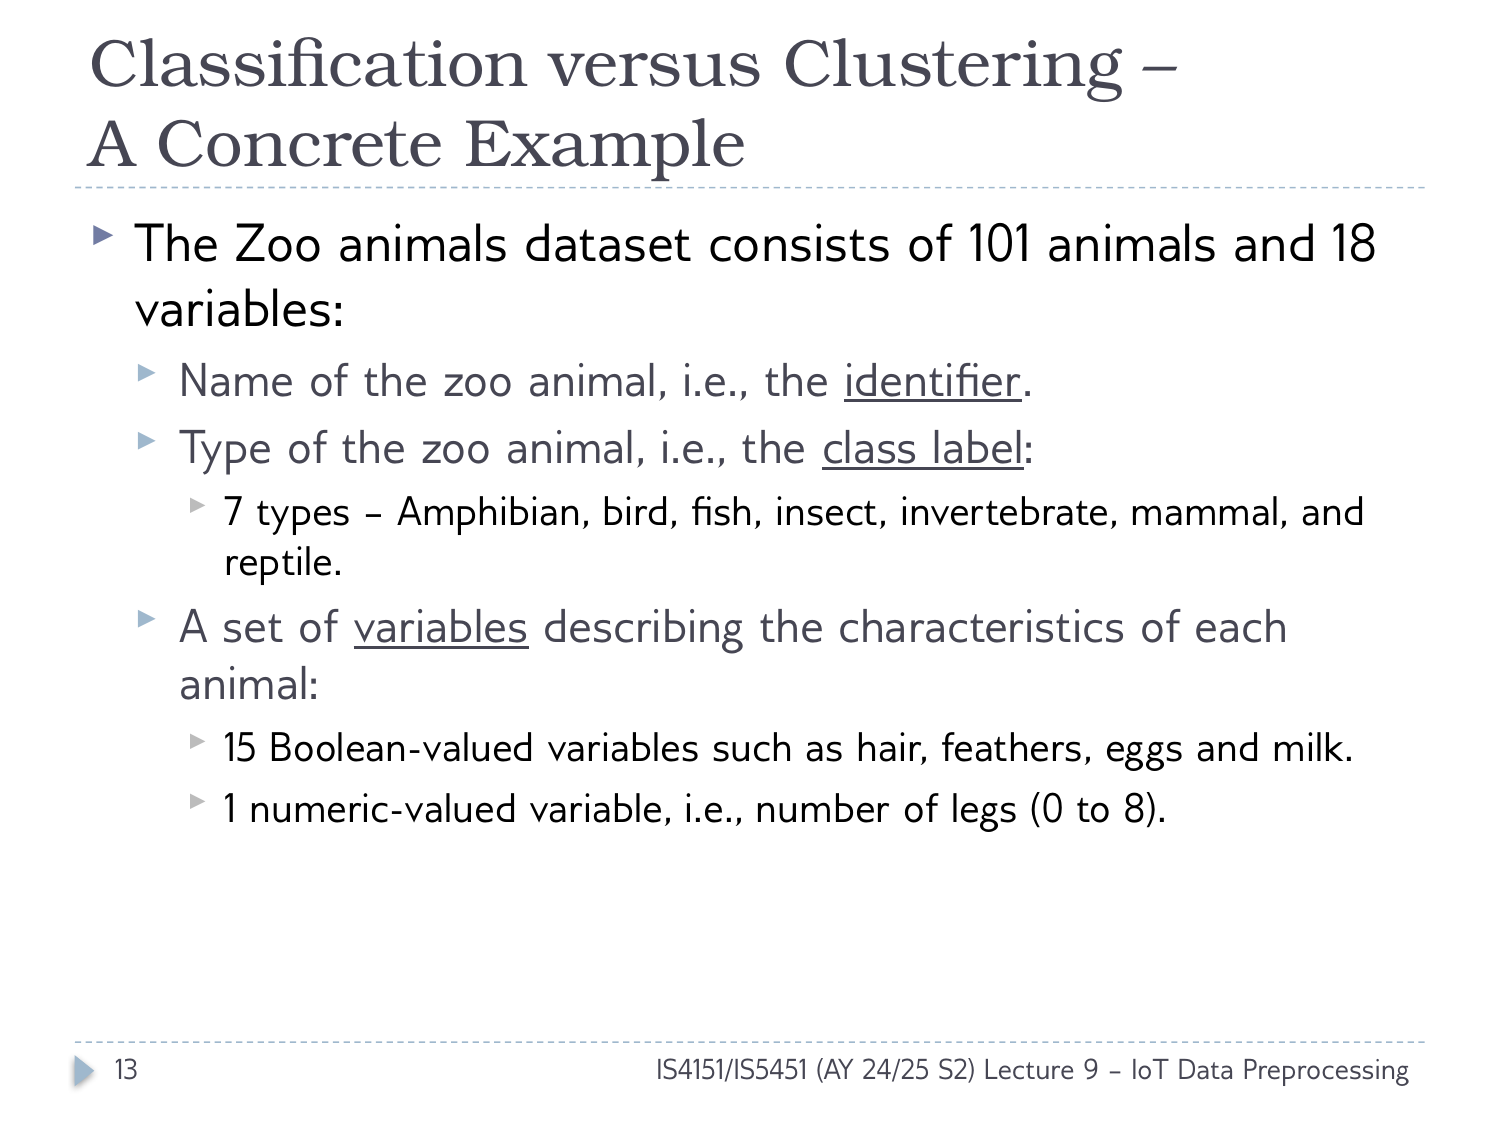

# Classification versus Clustering – A Concrete Example
The Zoo animals dataset consists of 101 animals and 18 variables:
Name of the zoo animal, i.e., the identifier.
Type of the zoo animal, i.e., the class label:
7 types – Amphibian, bird, fish, insect, invertebrate, mammal, and reptile.
A set of variables describing the characteristics of each animal:
15 Boolean-valued variables such as hair, feathers, eggs and milk.
1 numeric-valued variable, i.e., number of legs (0 to 8).
13
IS4151/IS5451 (AY 24/25 S2) Lecture 9 – IoT Data Preprocessing